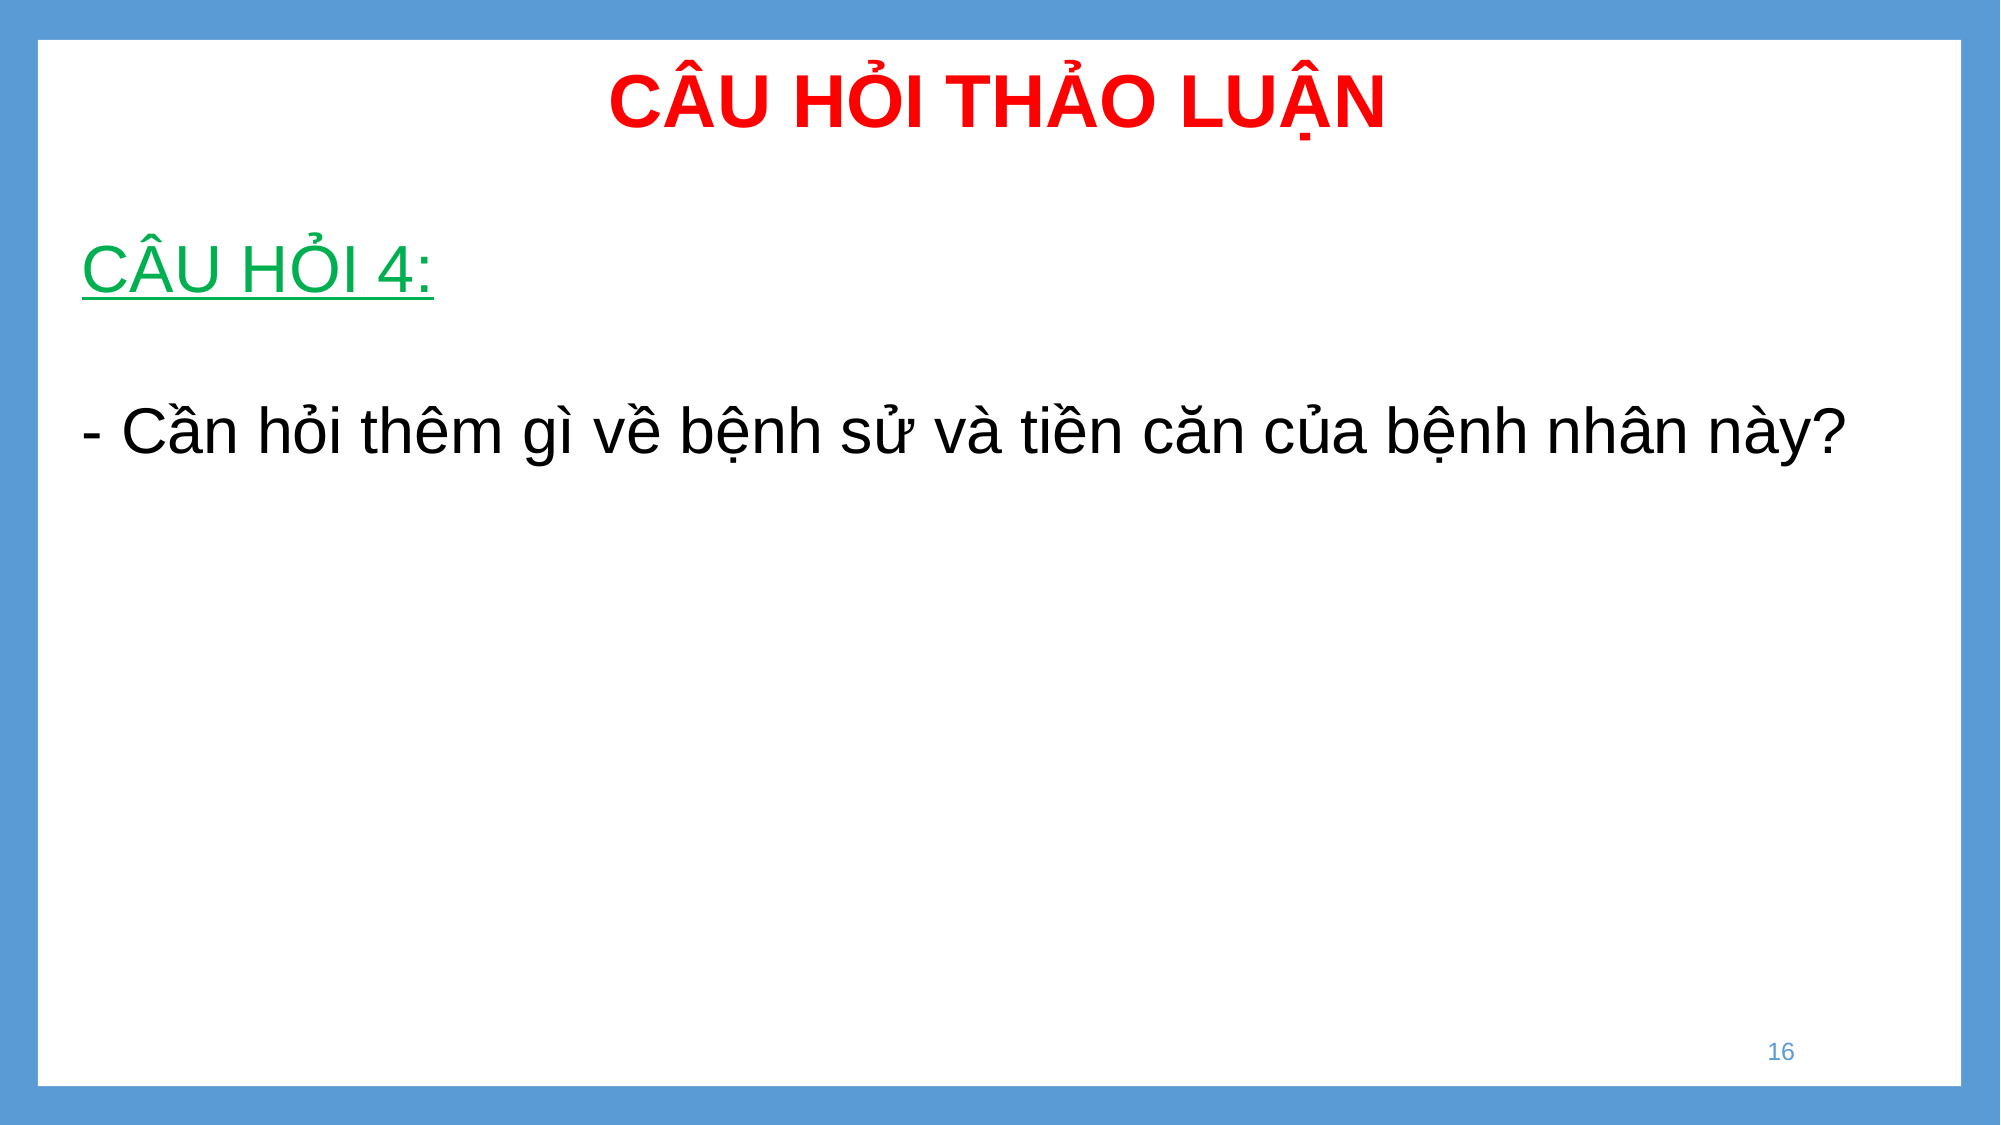

# CÂU HỎI THẢO LUẬN
CÂU HỎI 4:
- Cần hỏi thêm gì về bệnh sử và tiền căn của bệnh nhân này?
16